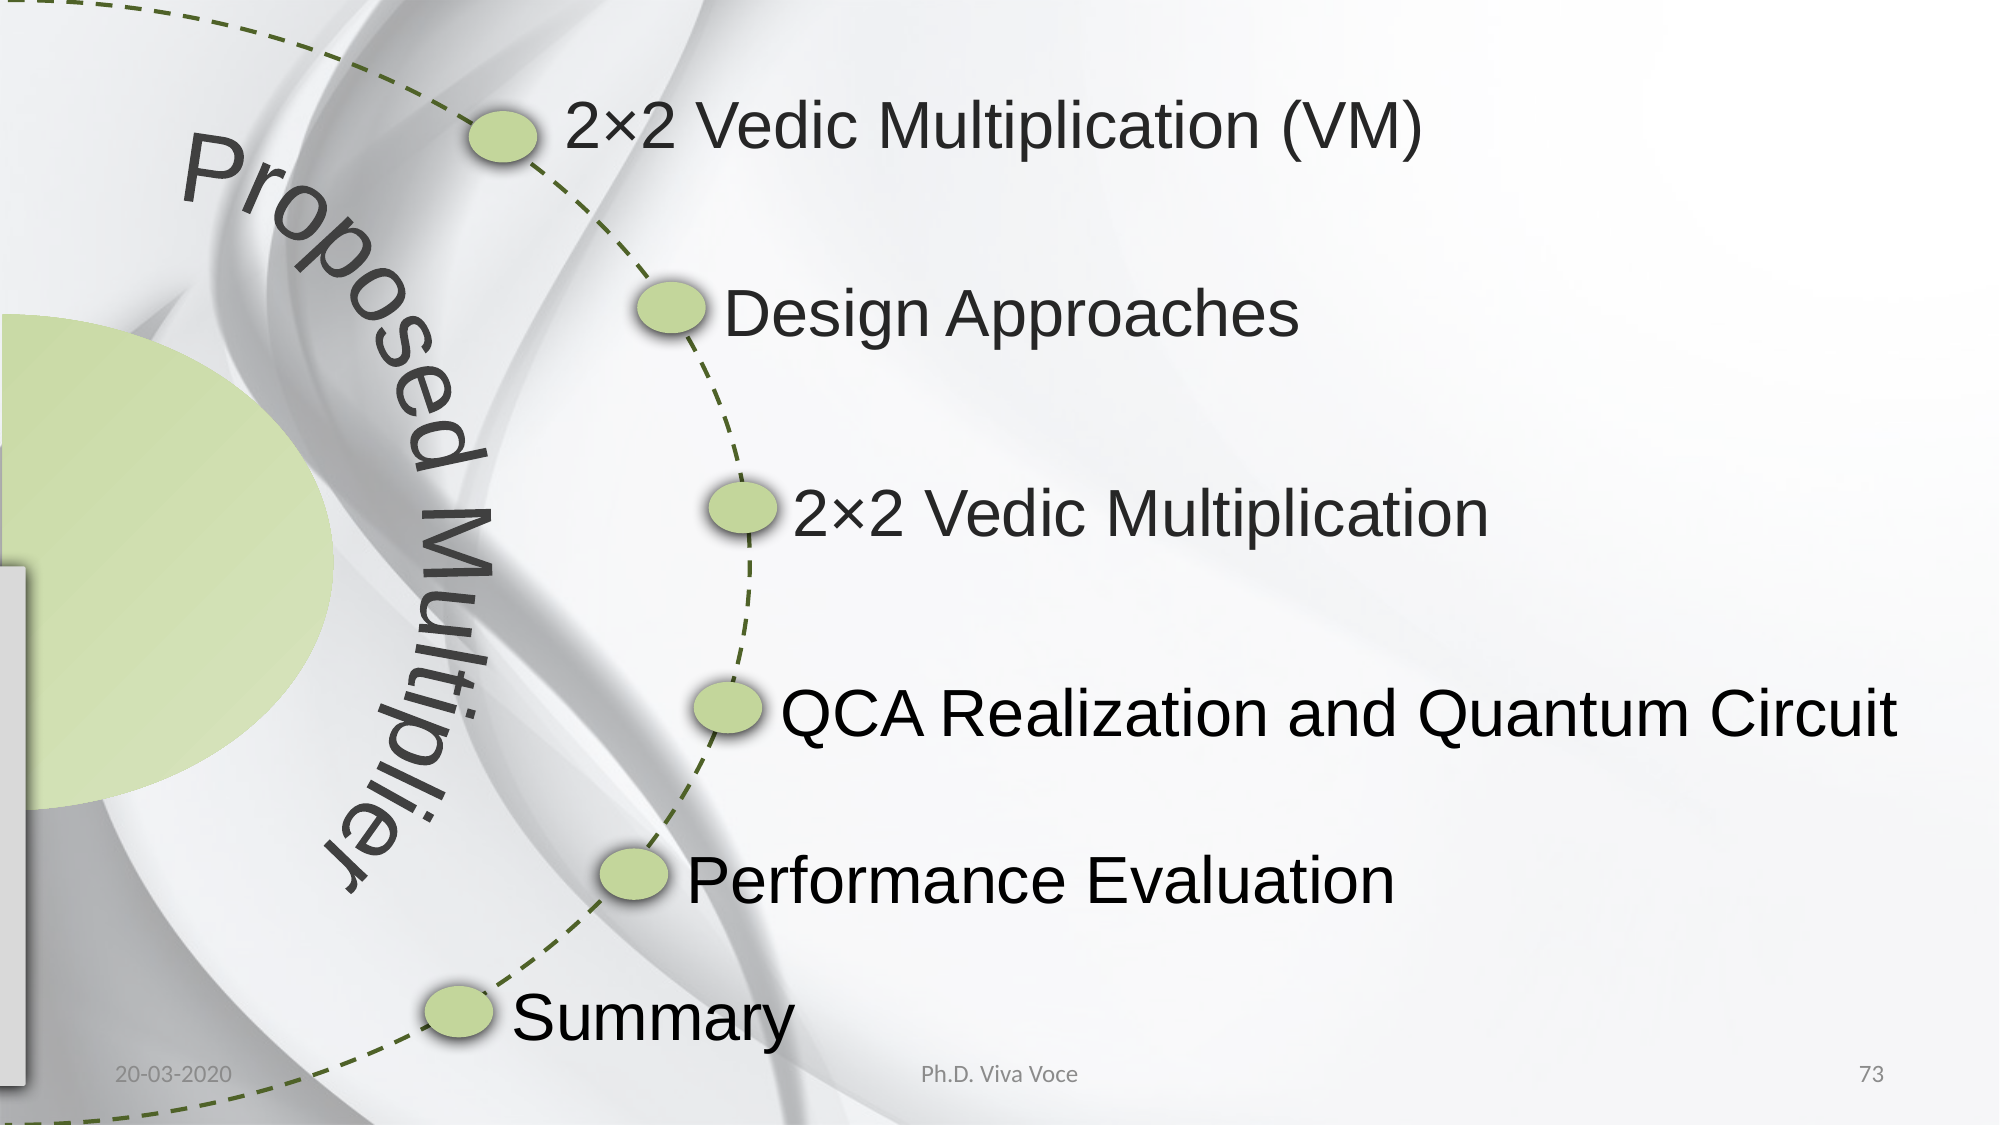

2×2 Vedic Multiplication (VM)

Design Approaches

Proposed Multiplier

2×2 Vedic Multiplication

QCA Realization and Quantum Circuit

Performance Evaluation

Summary

20-03-2020
Ph.D. Viva Voce
73